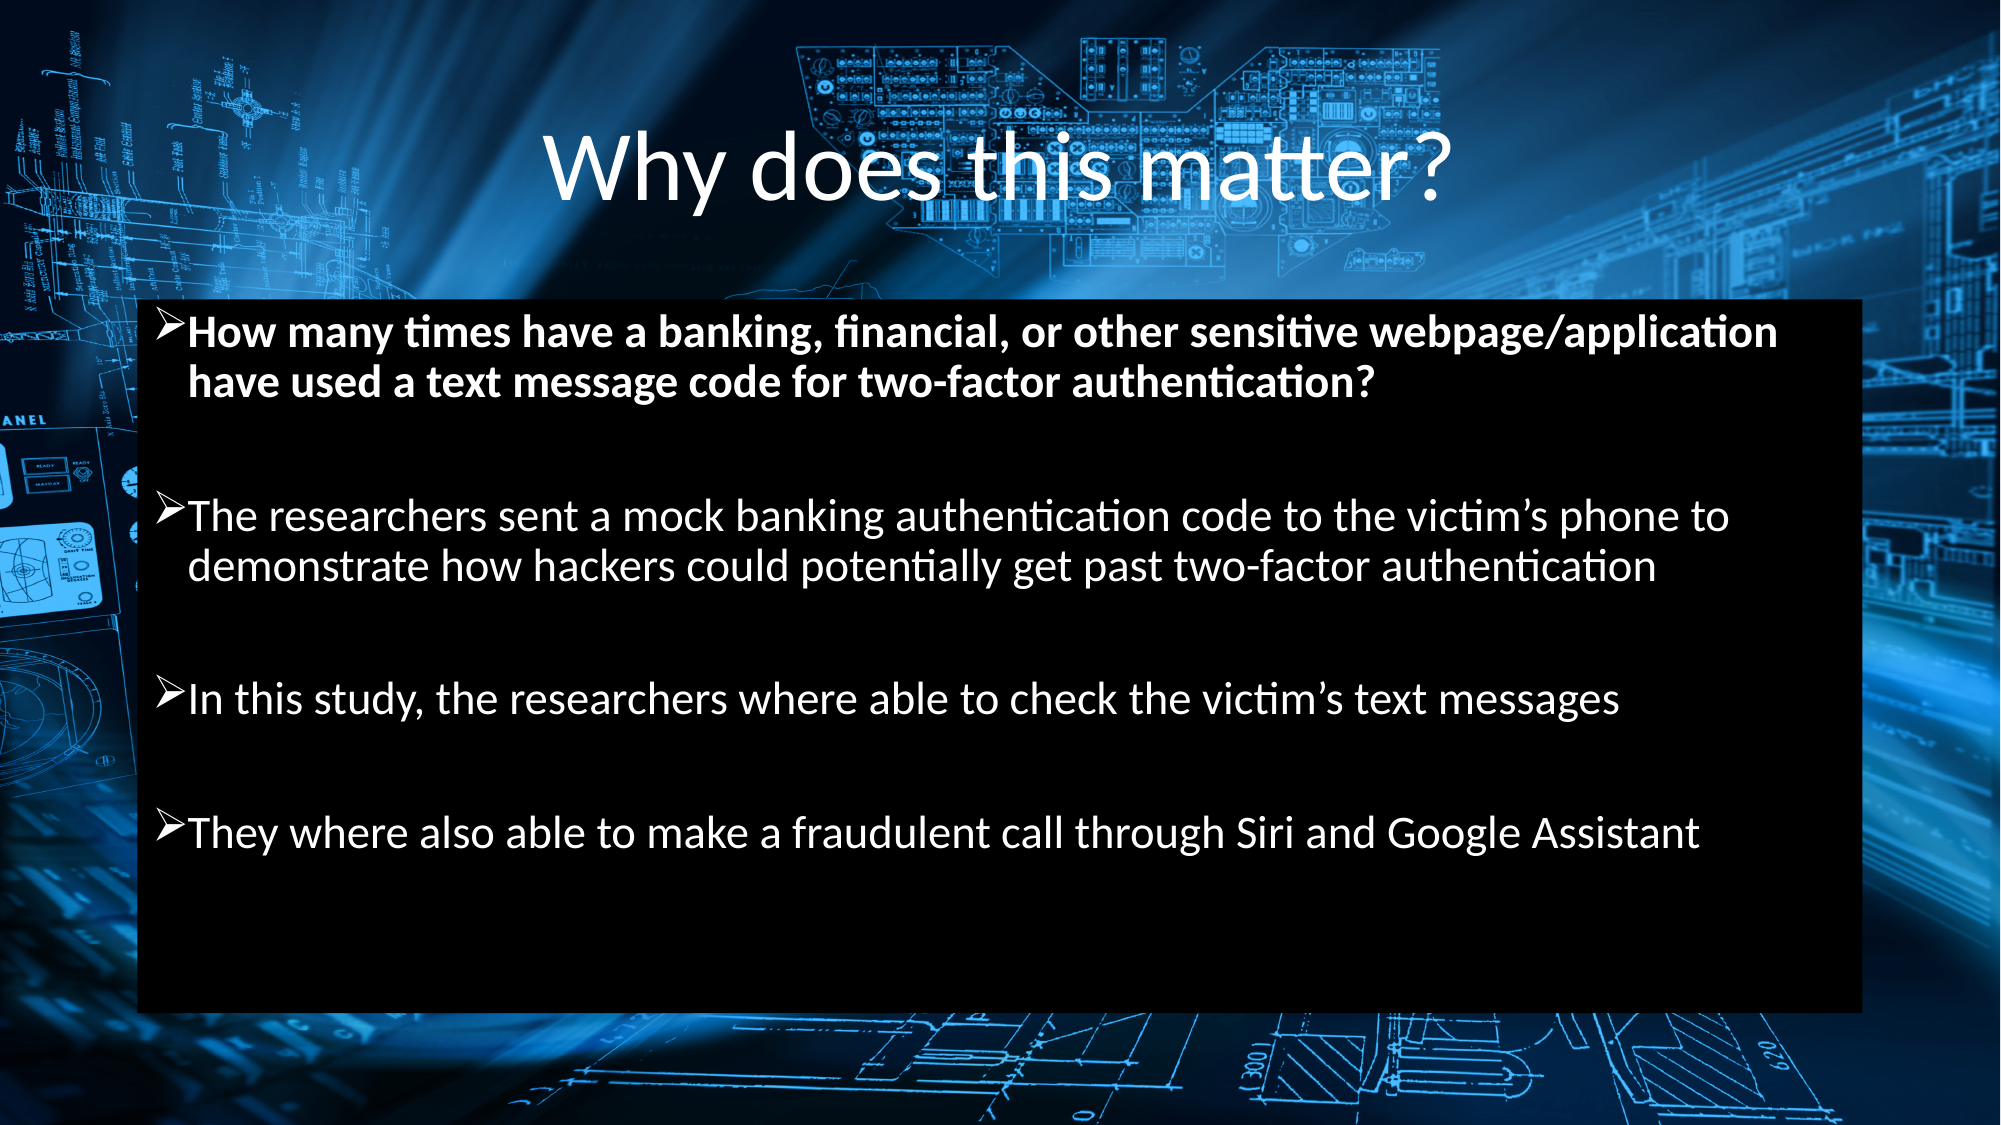

# Why does this matter?
How many times have a banking, financial, or other sensitive webpage/application have used a text message code for two-factor authentication?

The researchers sent a mock banking authentication code to the victim’s phone to demonstrate how hackers could potentially get past two-factor authentication

In this study, the researchers where able to check the victim’s text messages

They where also able to make a fraudulent call through Siri and Google Assistant